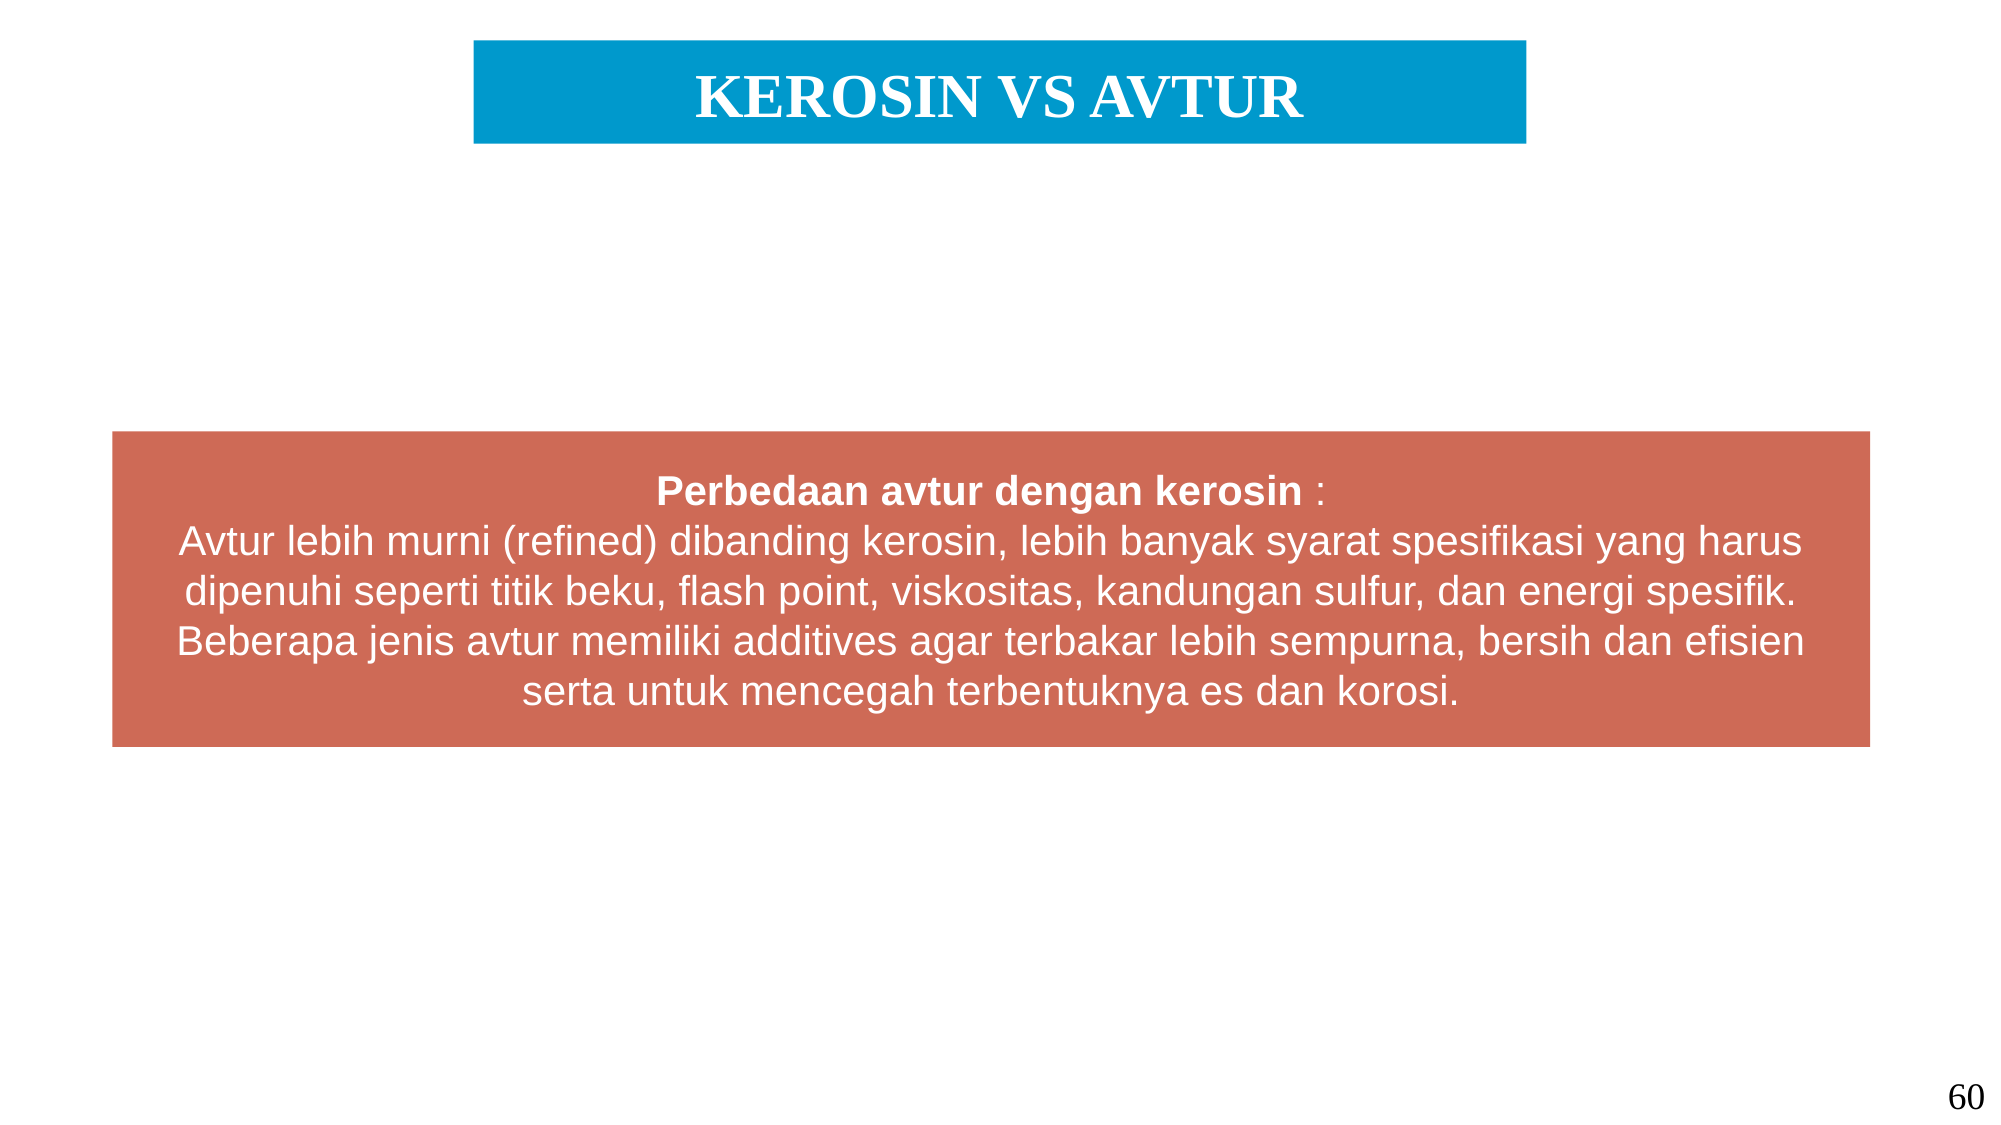

KEROSIN VS AVTUR
Perbedaan avtur dengan kerosin :
Avtur lebih murni (refined) dibanding kerosin, lebih banyak syarat spesifikasi yang harus dipenuhi seperti titik beku, flash point, viskositas, kandungan sulfur, dan energi spesifik.
Beberapa jenis avtur memiliki additives agar terbakar lebih sempurna, bersih dan efisien serta untuk mencegah terbentuknya es dan korosi.